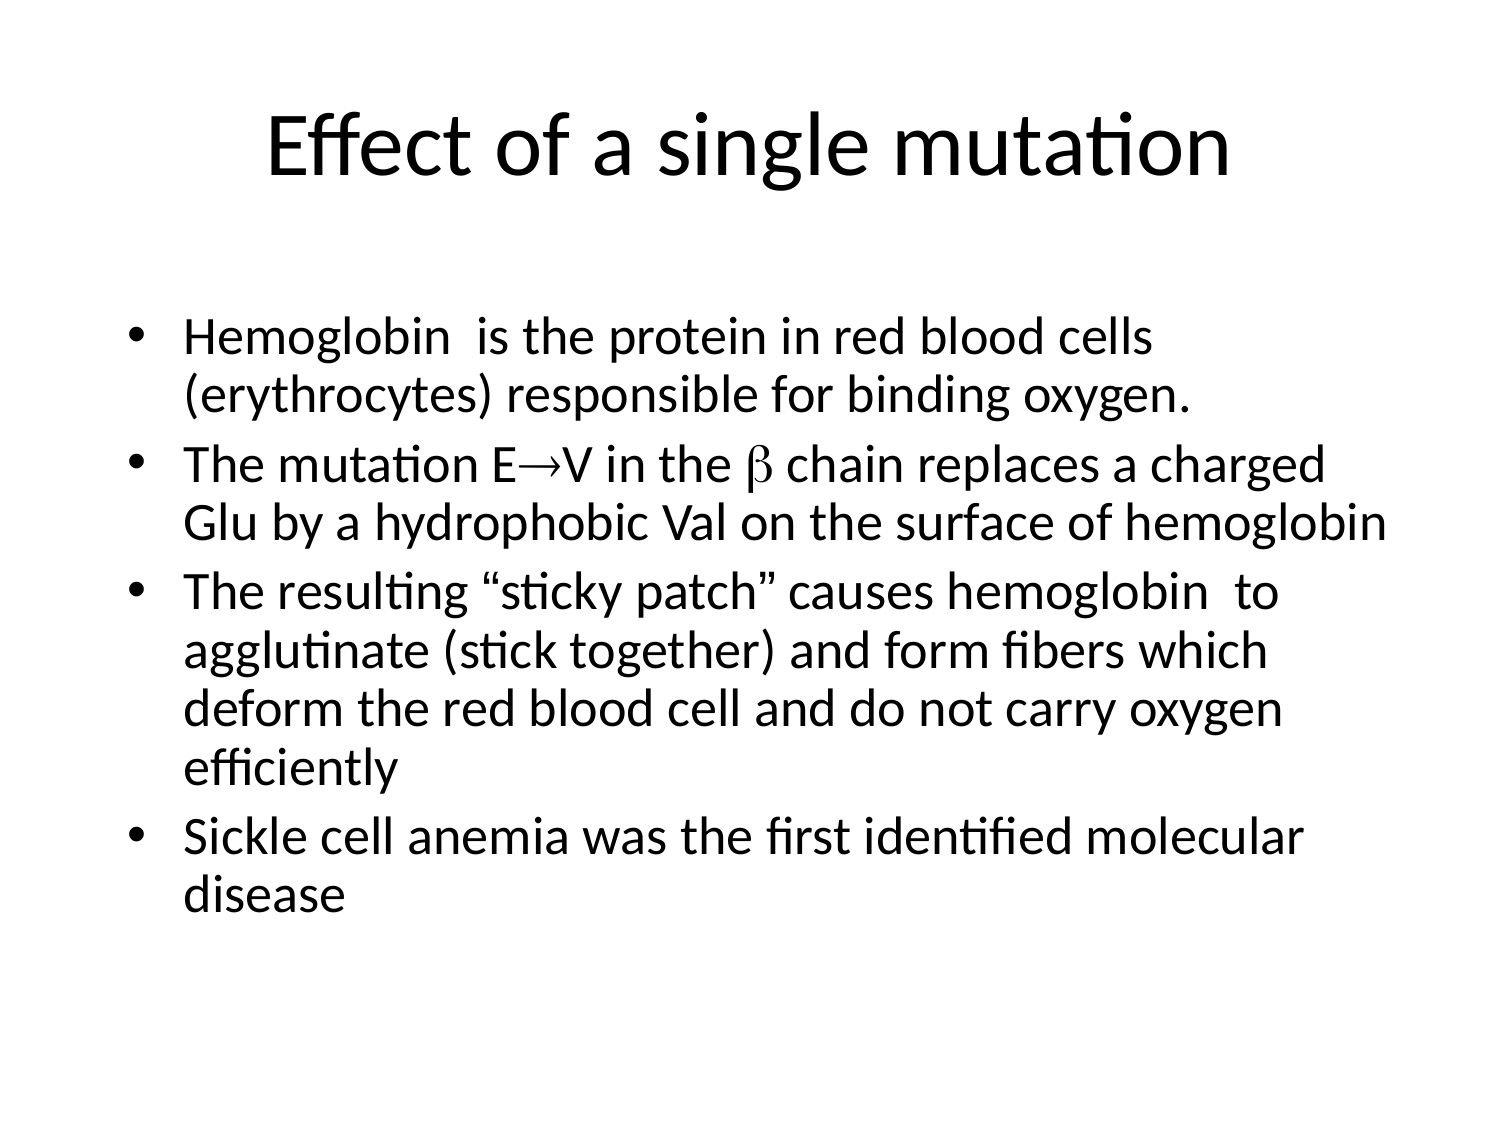

# Effect of a single mutation
Hemoglobin  is the protein in red blood cells (erythrocytes) responsible for binding oxygen.
The mutation E→V in the β chain replaces a charged Glu by a hydrophobic Val on the surface of hemoglobin
The resulting “sticky patch” causes hemoglobin  to agglutinate (stick together) and form fibers which deform the red blood cell and do not carry oxygen efficiently
Sickle cell anemia was the first identified molecular disease